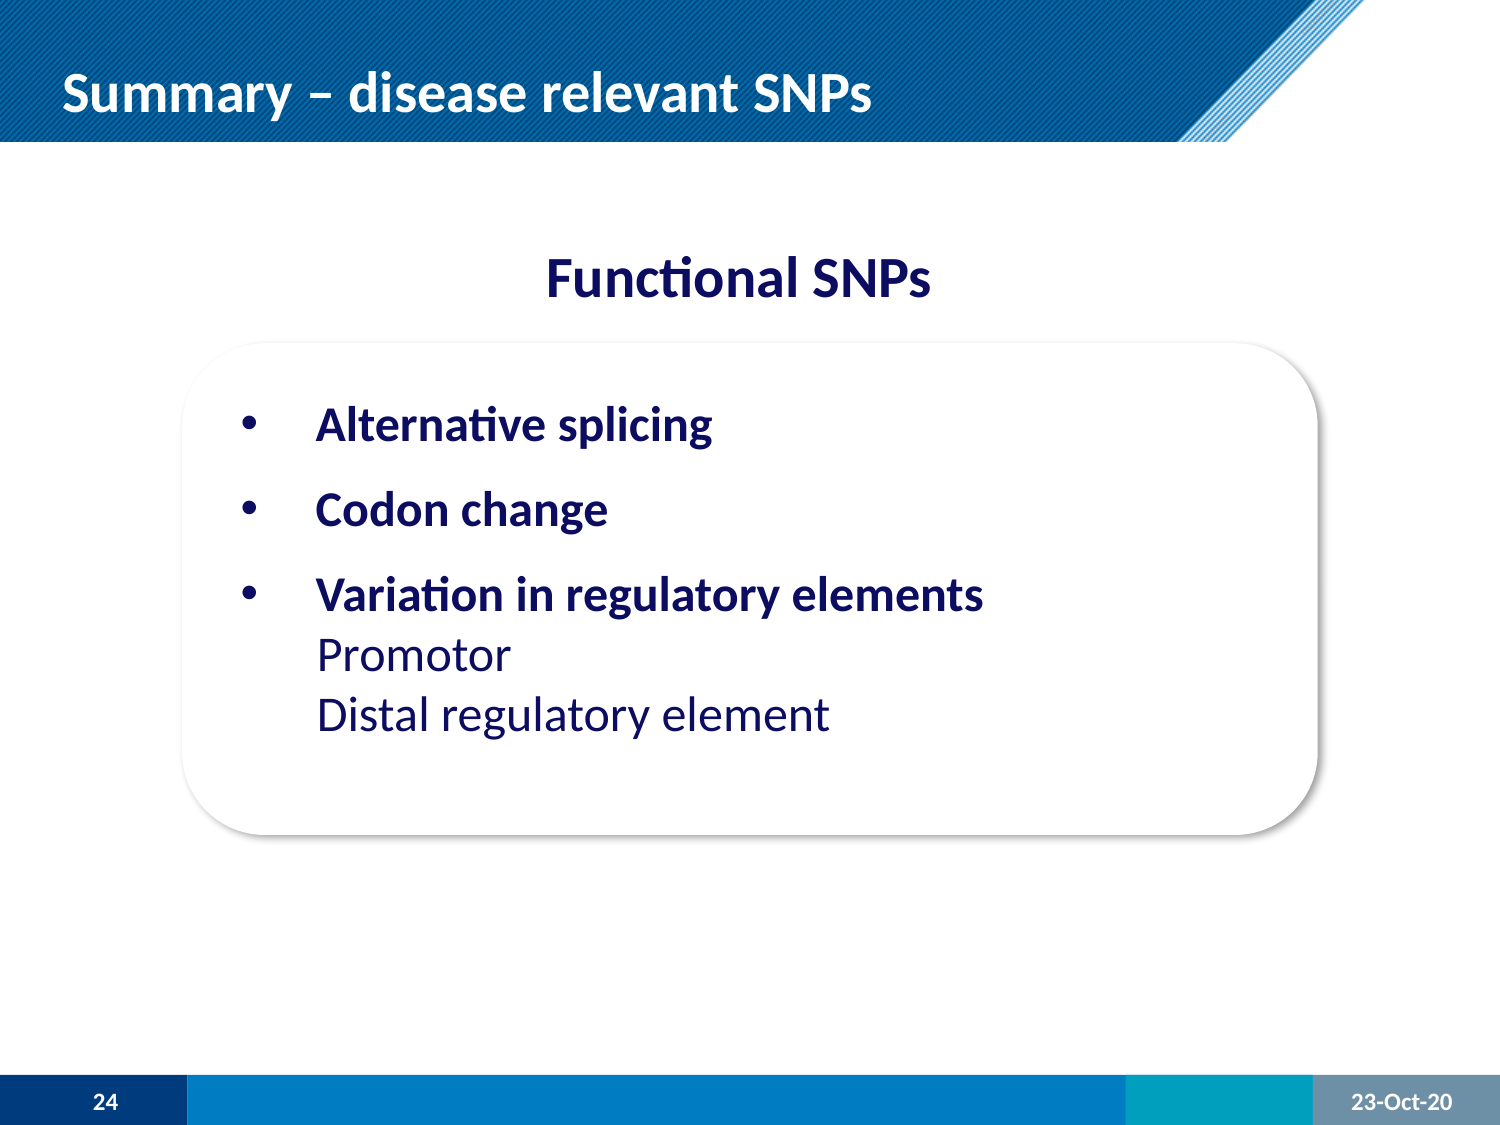

Summary – disease relevant SNPs
Functional SNPs

Alternative splicing
Codon change
Variation in regulatory elements
Promotor
Distal regulatory element
24
23-Oct-20